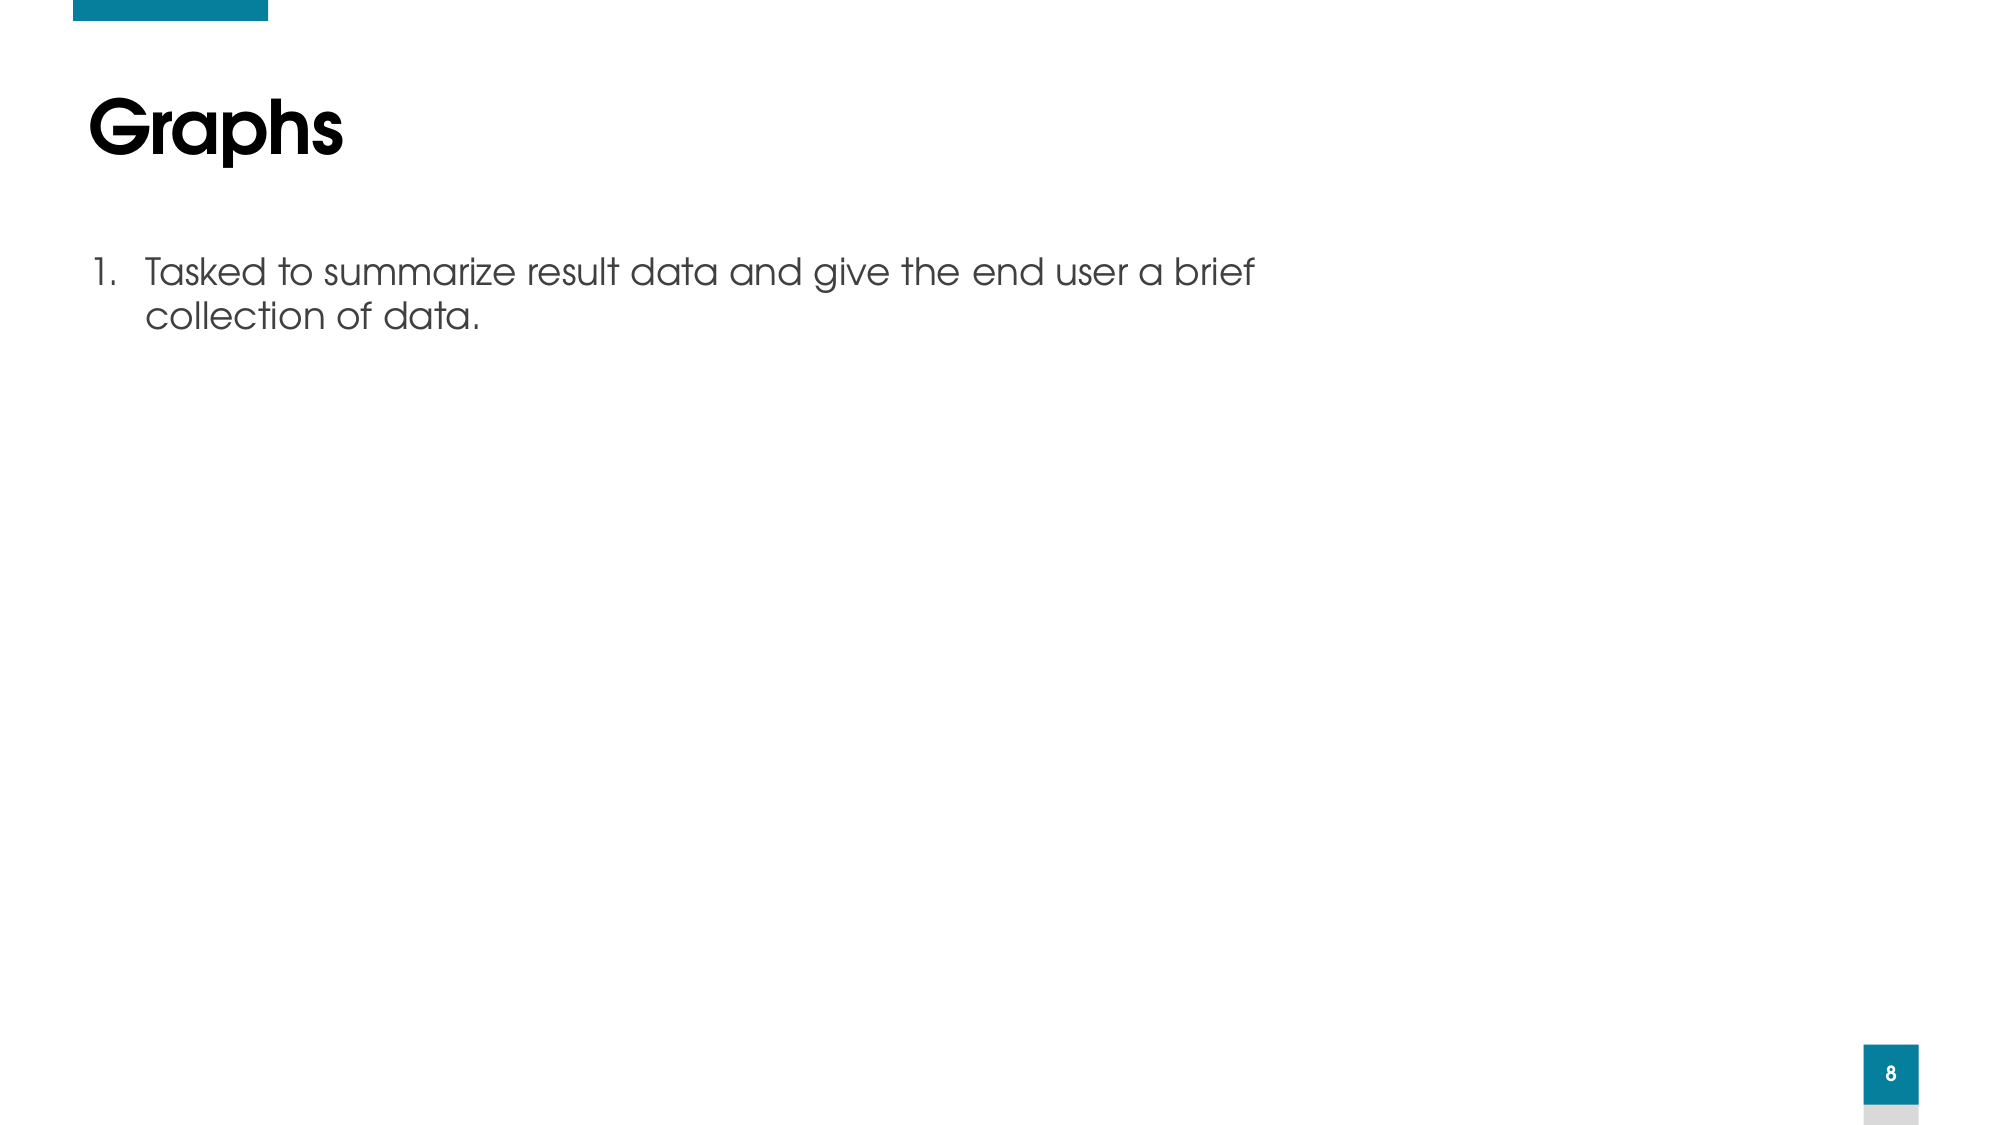

# Graphs
Tasked to summarize result data and give the end user a brief collection of data.